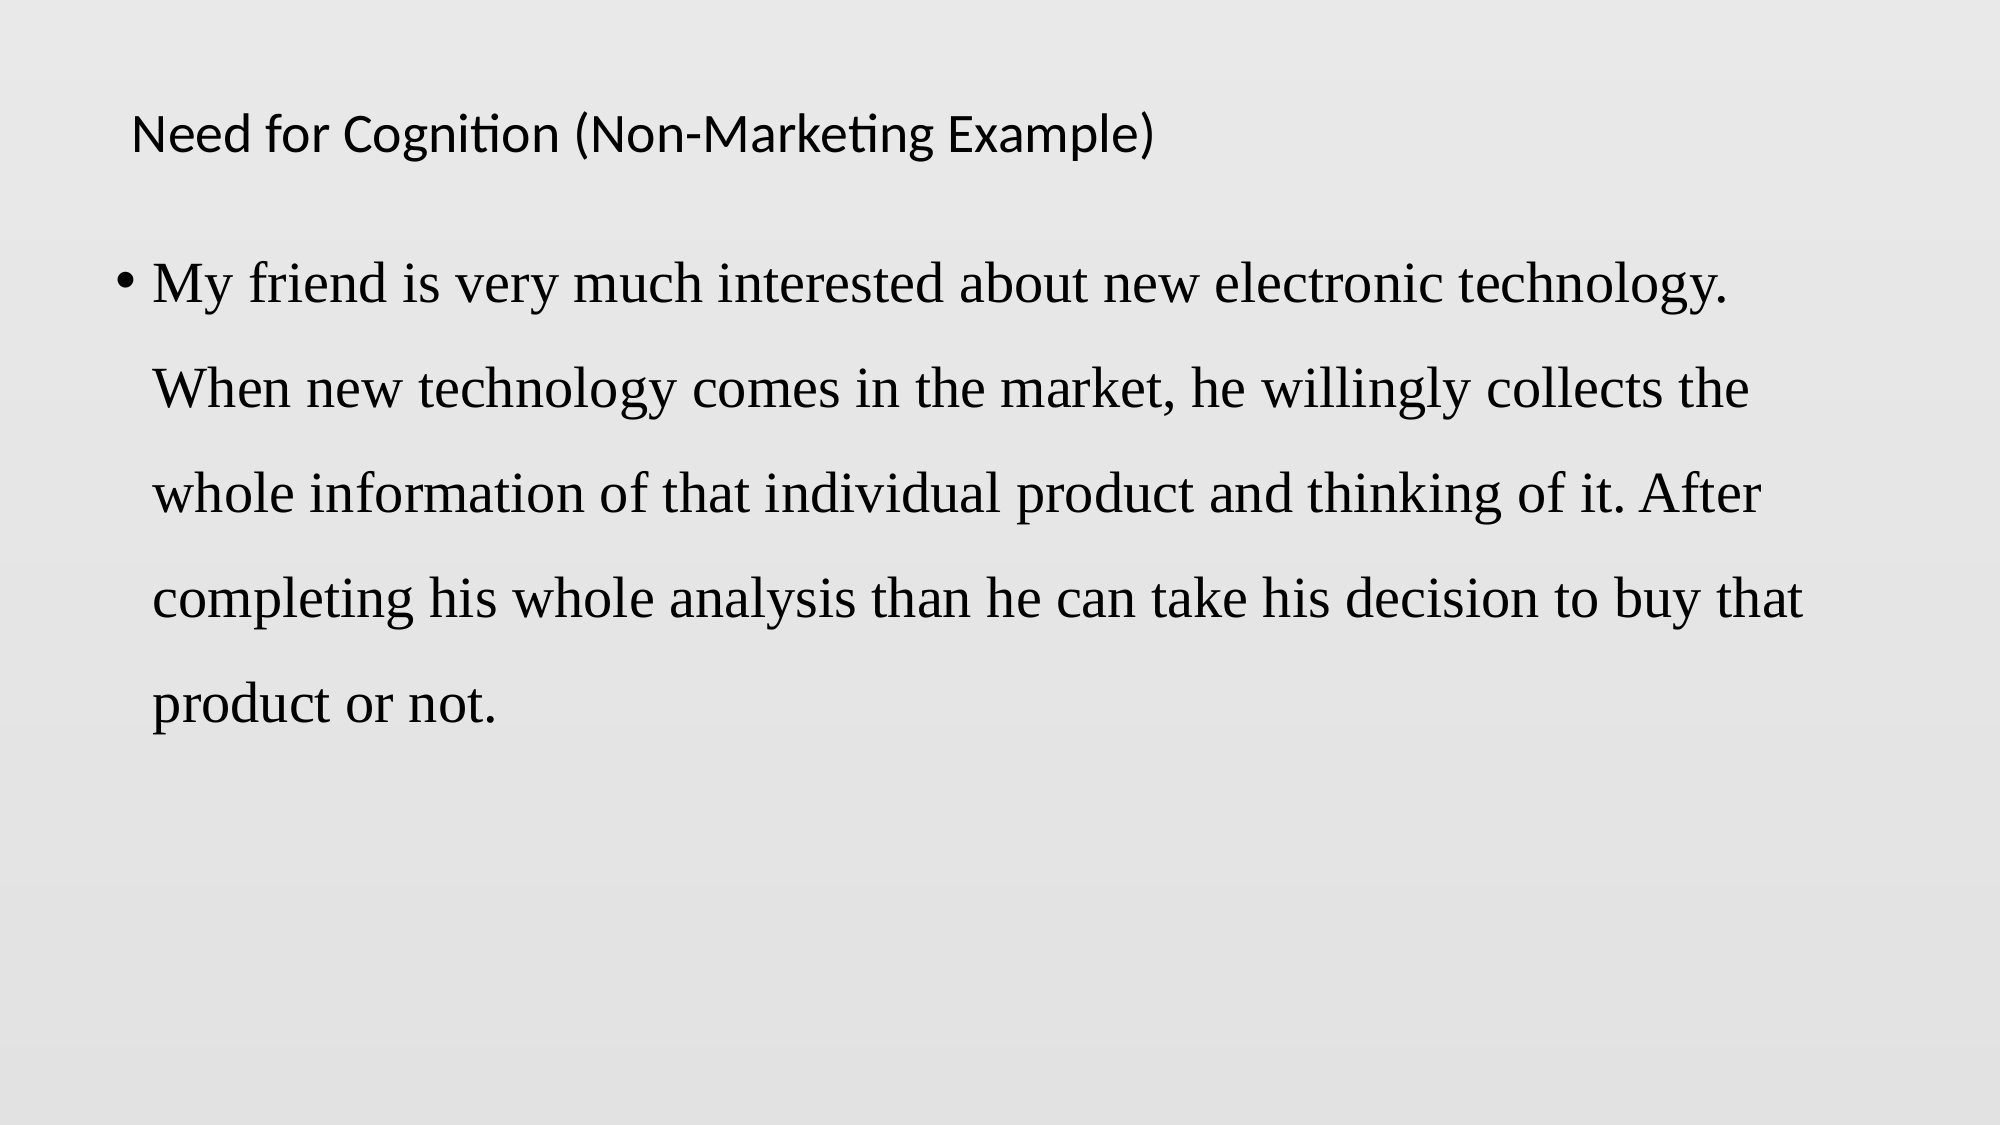

Need for Cognition (Non-Marketing Example)
My friend is very much interested about new electronic technology. When new technology comes in the market, he willingly collects the whole information of that individual product and thinking of it. After completing his whole analysis than he can take his decision to buy that product or not.